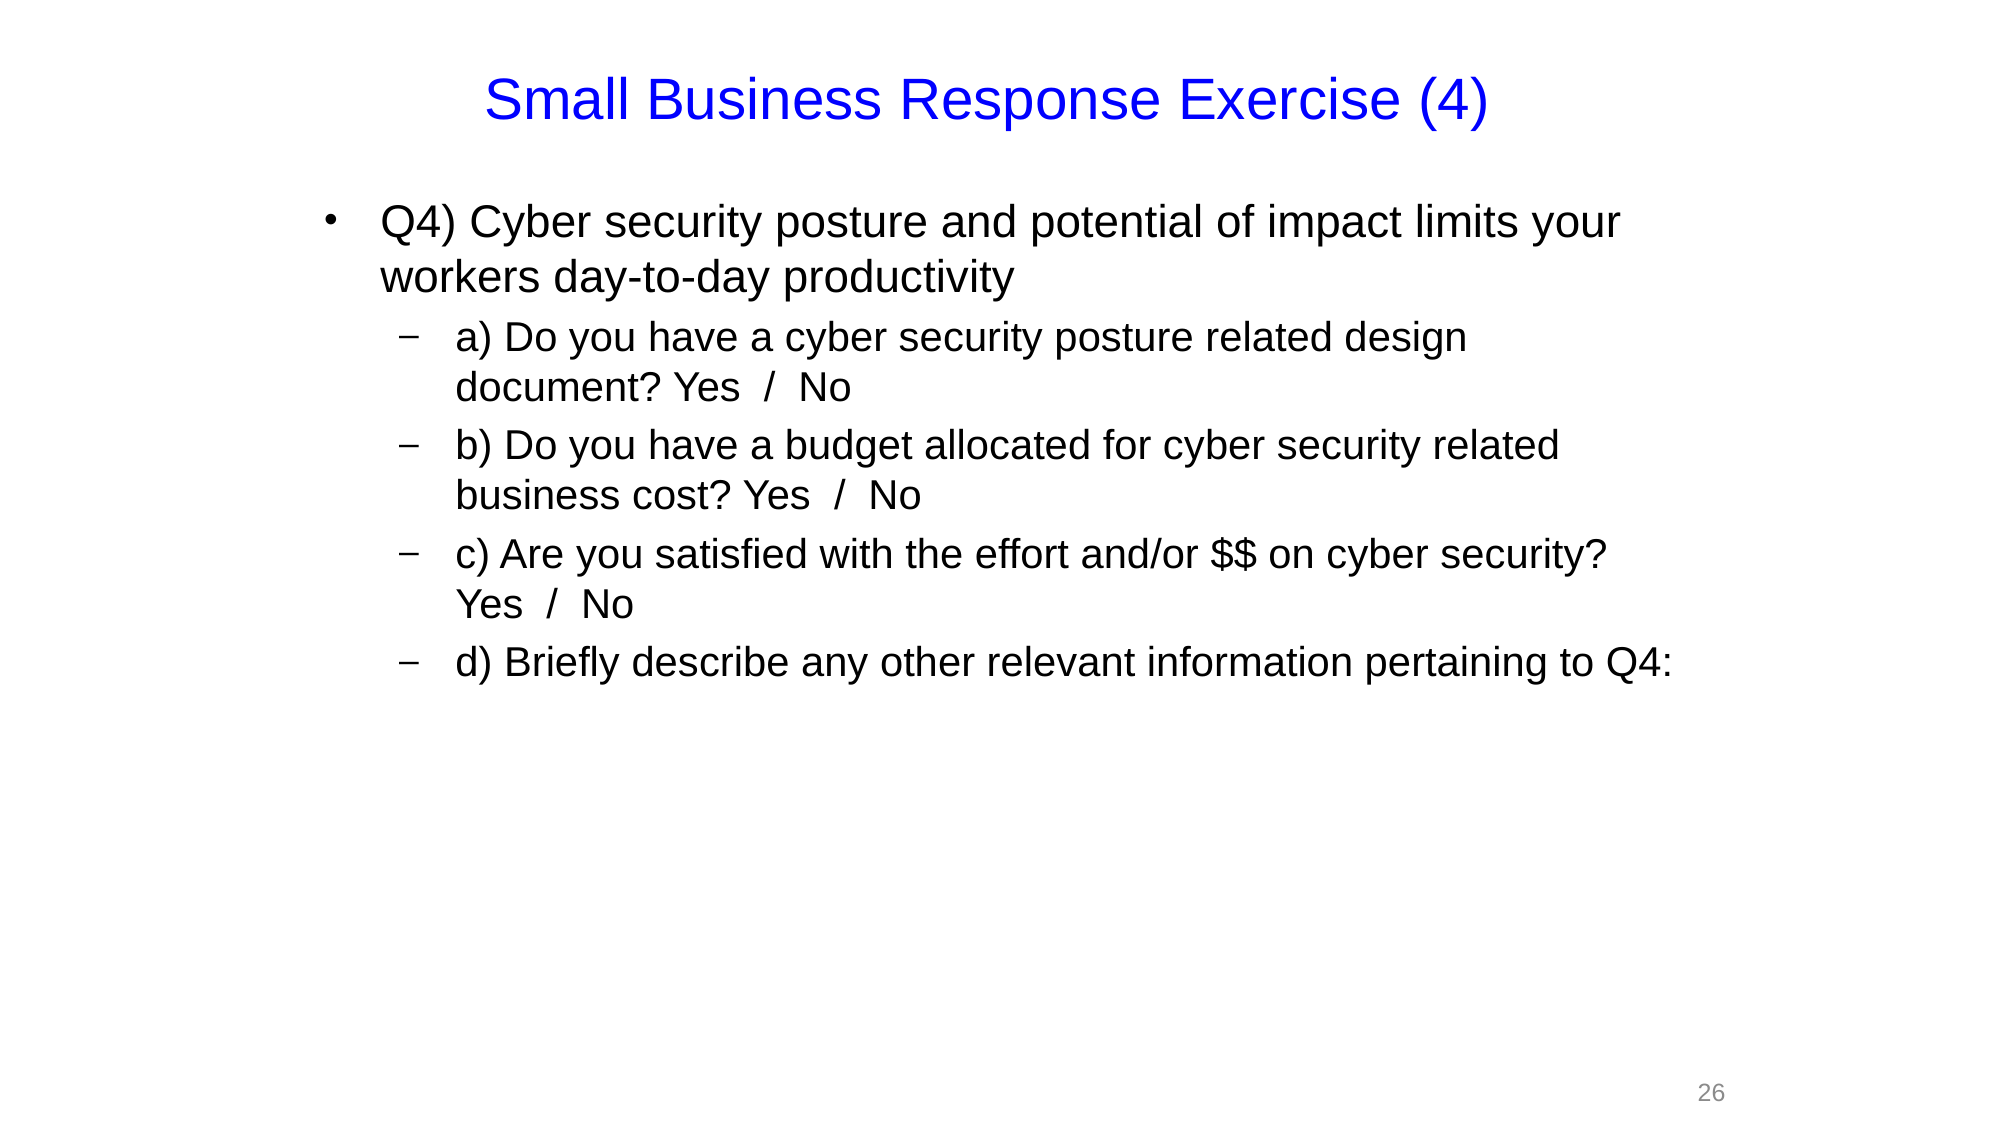

# Small Business Response Exercise (4)
Q4) Cyber security posture and potential of impact limits your workers day-to-day productivity
a) Do you have a cyber security posture related design document? Yes  /  No
b) Do you have a budget allocated for cyber security related business cost? Yes  /  No
c) Are you satisfied with the effort and/or $$ on cyber security? Yes  /  No
d) Briefly describe any other relevant information pertaining to Q4:

26